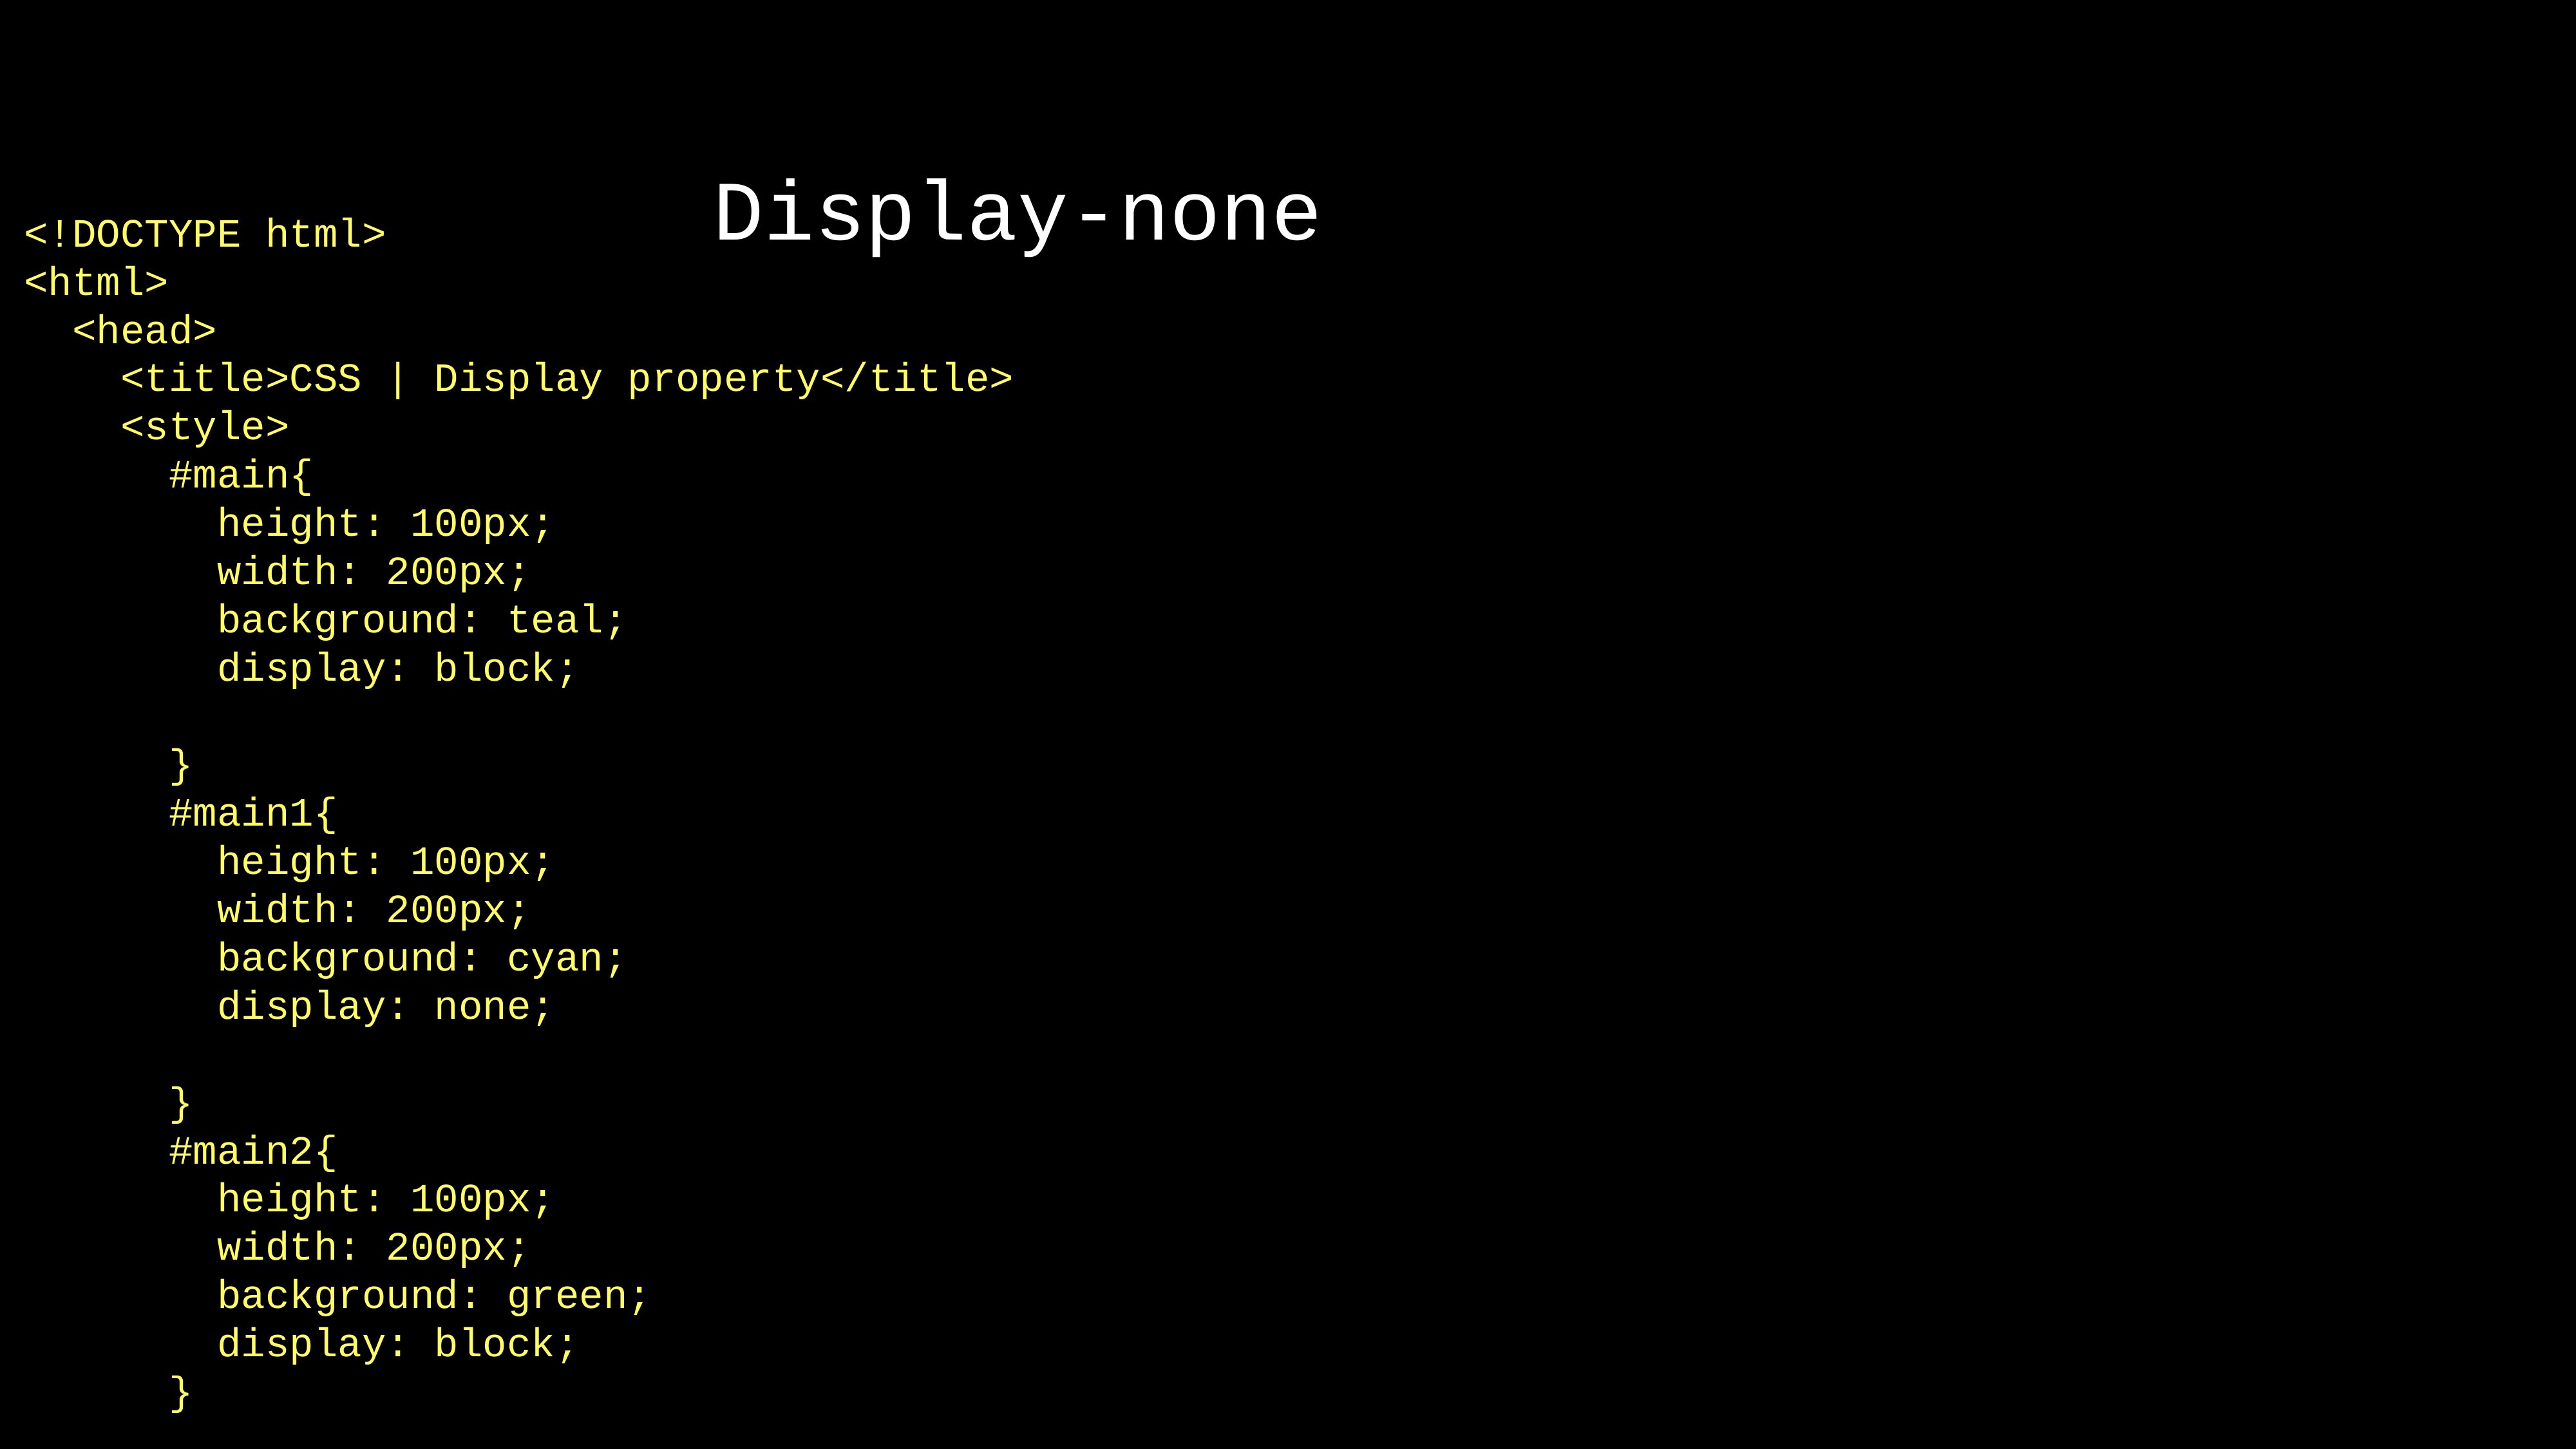

Display-none

<!DOCTYPE html>
<html>
  <head>
    <title>CSS | Display property</title>
    <style>
      #main{
        height: 100px;
        width: 200px;
        background: teal;
        display: block;

      }
      #main1{
        height: 100px;
        width: 200px;
        background: cyan;
        display: none;

      }
      #main2{
        height: 100px;
        width: 200px;
        background: green;
        display: block;
      }